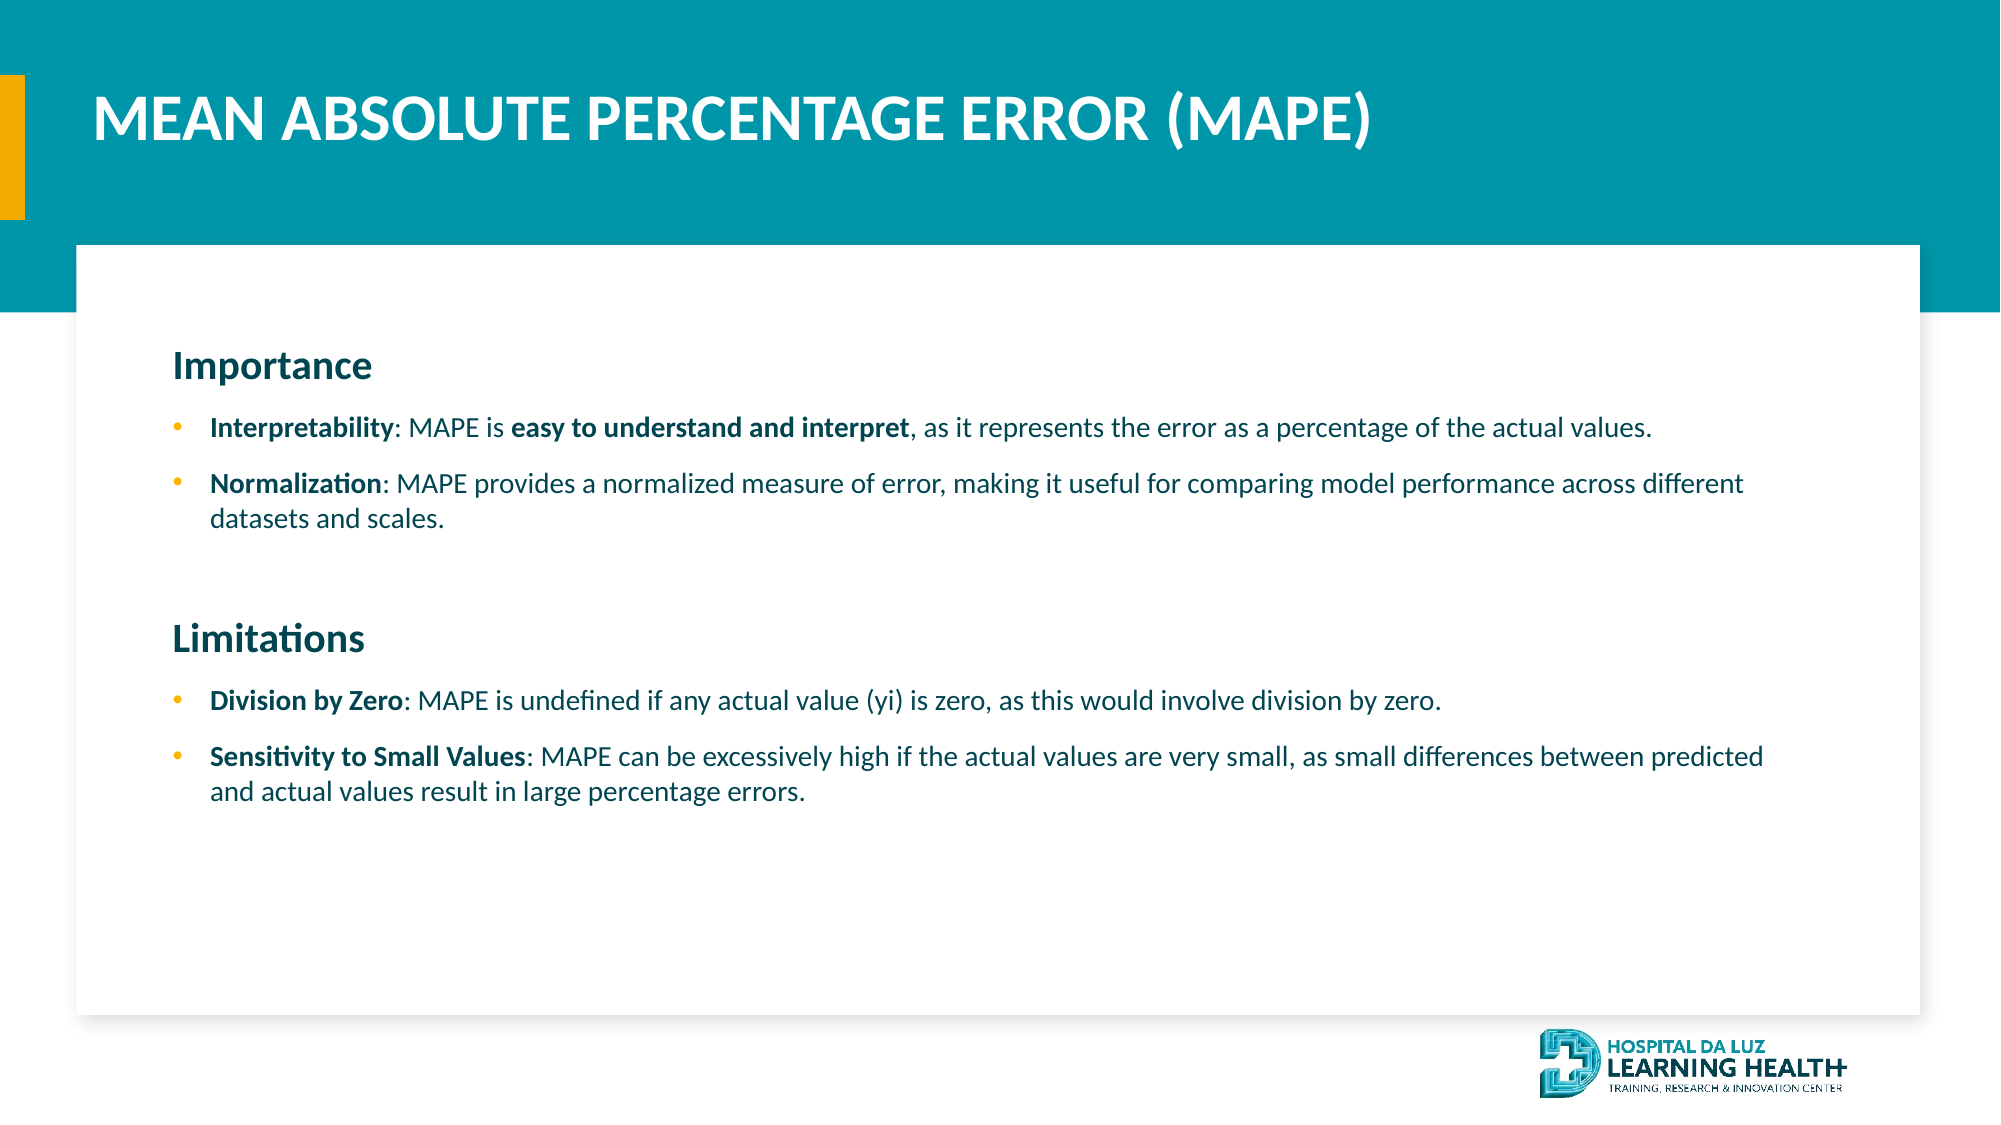

MEAN ABSOLUTE PERCENTAGE ERROR (MAPE)

#
Importance
Interpretability: MAPE is easy to understand and interpret, as it represents the error as a percentage of the actual values.
Normalization: MAPE provides a normalized measure of error, making it useful for comparing model performance across different datasets and scales.

Limitations
Division by Zero: MAPE is undefined if any actual value (yi​) is zero, as this would involve division by zero.
Sensitivity to Small Values: MAPE can be excessively high if the actual values are very small, as small differences between predicted and actual values result in large percentage errors.